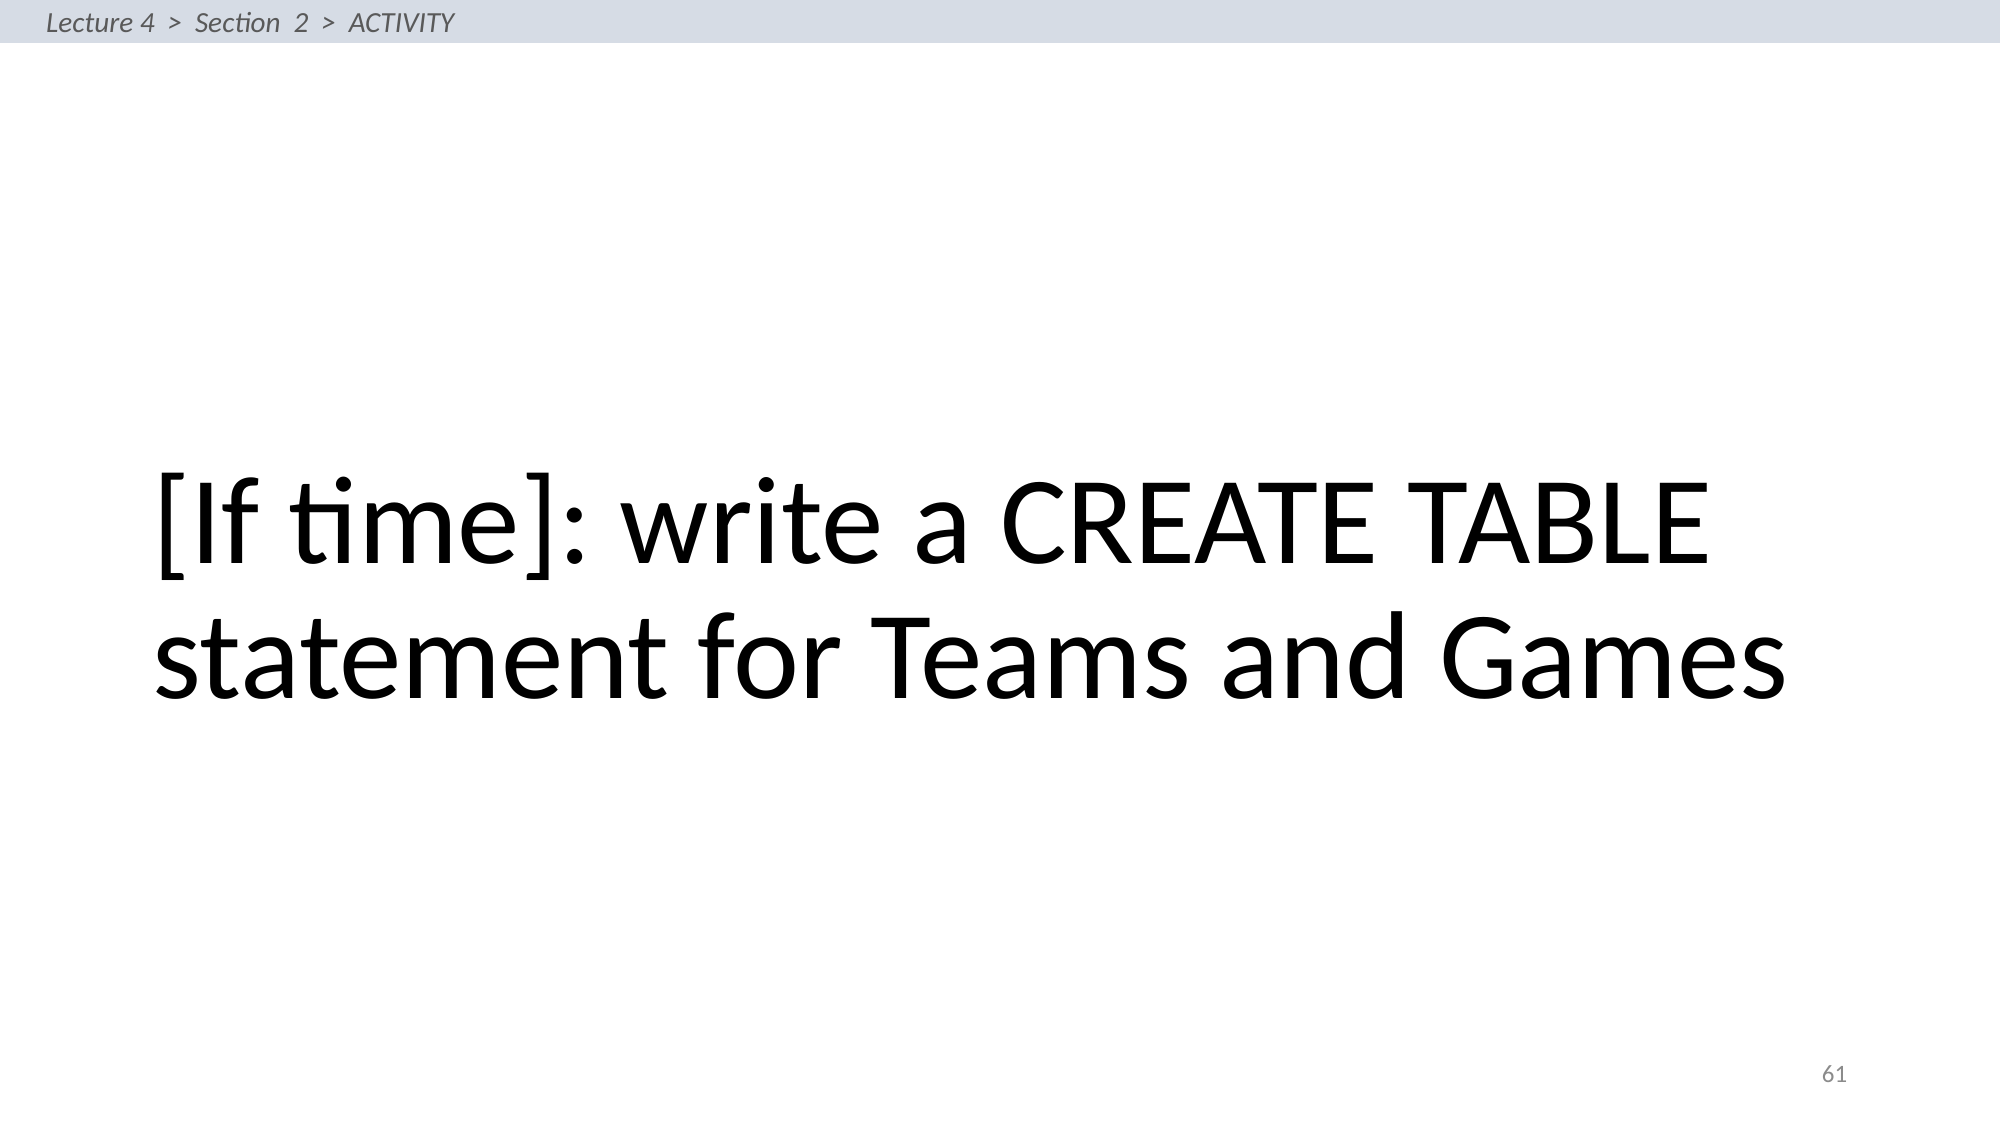

Lecture 4  >  Section  2  >  ACTIVITY
# [If time]: write a CREATE TABLE statement for Teams and Games
61